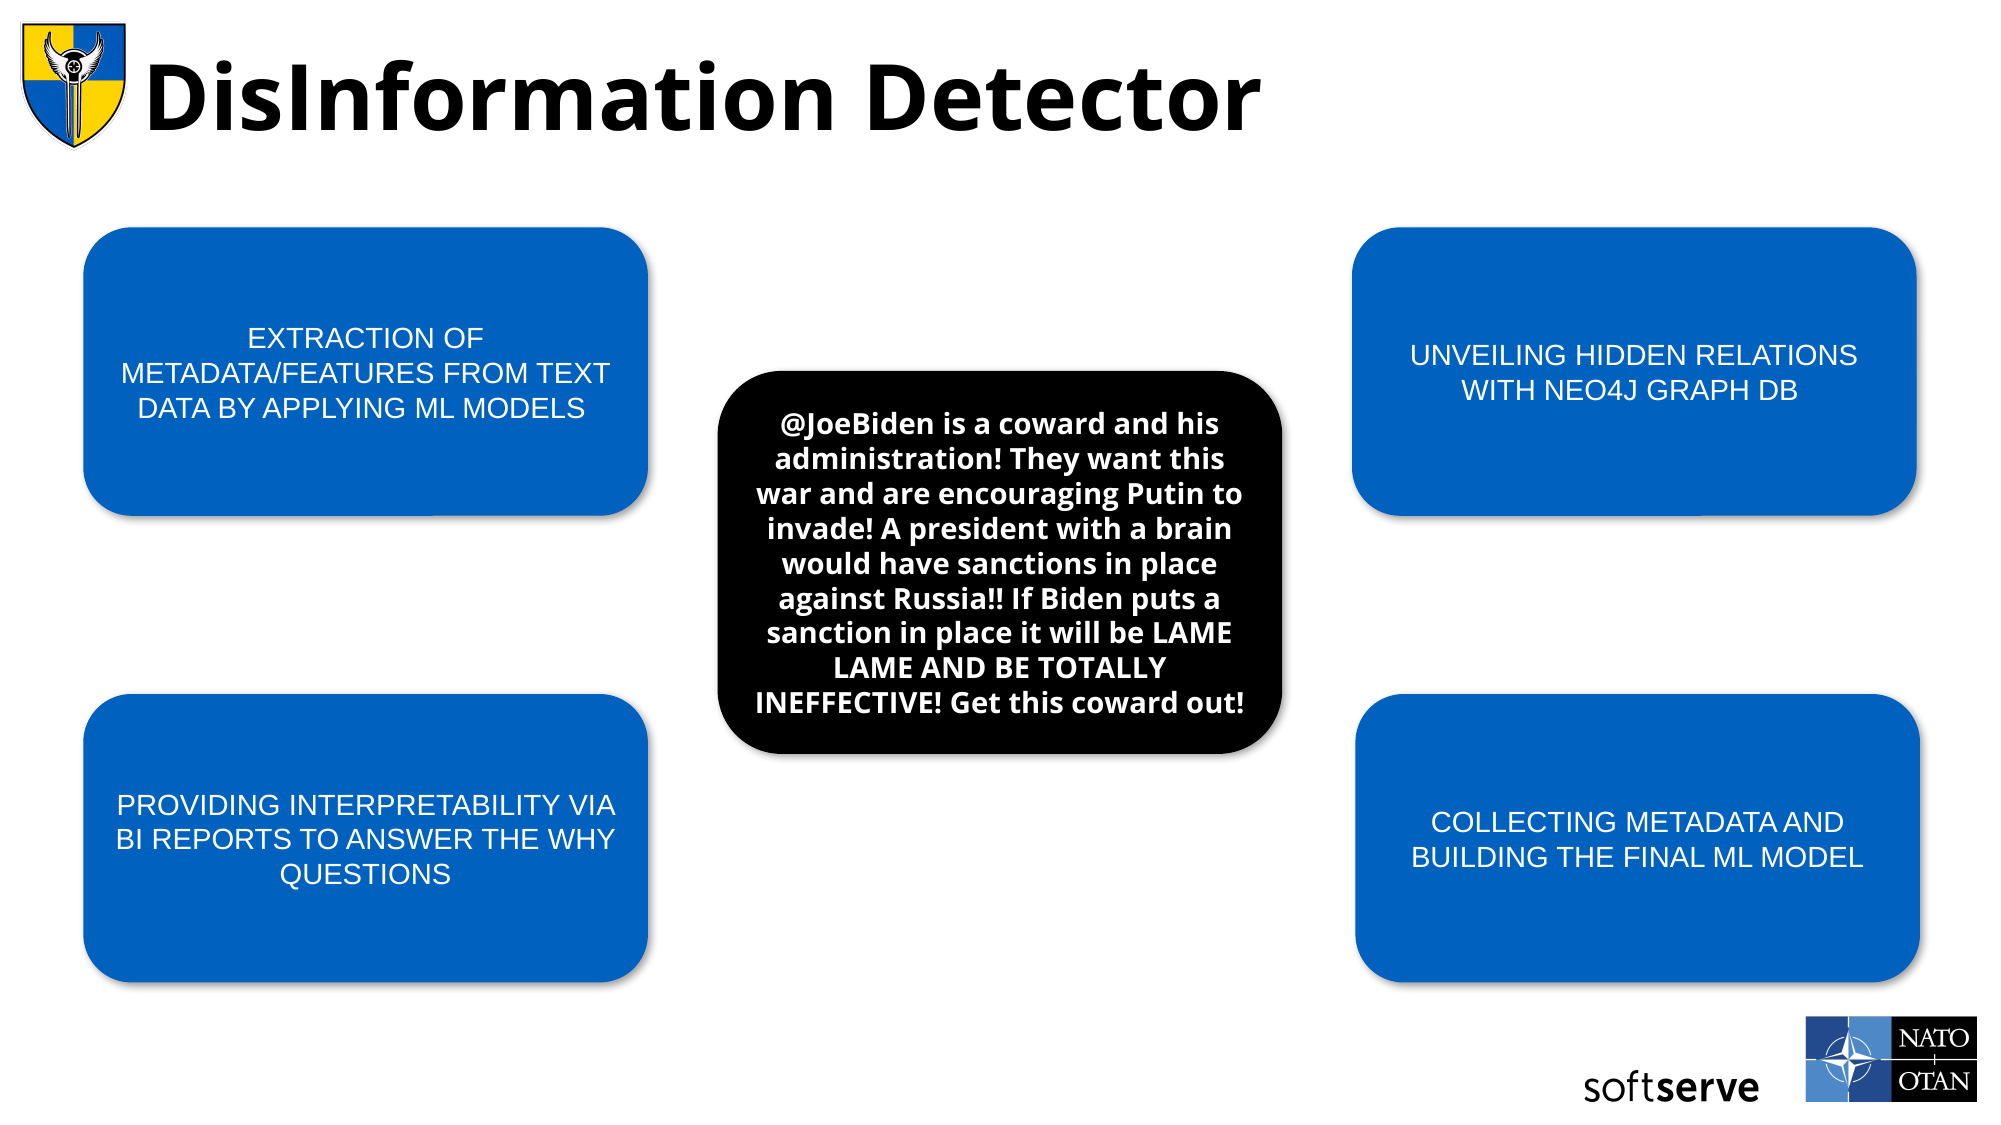

# DisInformation Detector
EXTRACTION OF METADATA/FEATURES FROM TEXT DATA BY APPLYING ML MODELS
UNVEILING HIDDEN RELATIONS WITH NEO4J GRAPH DB

@JoeBiden is a coward and his administration! They want this war and are encouraging Putin to invade! A president with a brain would have sanctions in place against Russia!! If Biden puts a sanction in place it will be LAME LAME AND BE TOTALLY INEFFECTIVE! Get this coward out!
COLLECTING METADATA AND BUILDING THE FINAL ML MODEL
PROVIDING INTERPRETABILITY VIA BI REPORTS TO ANSWER THE WHY QUESTIONS